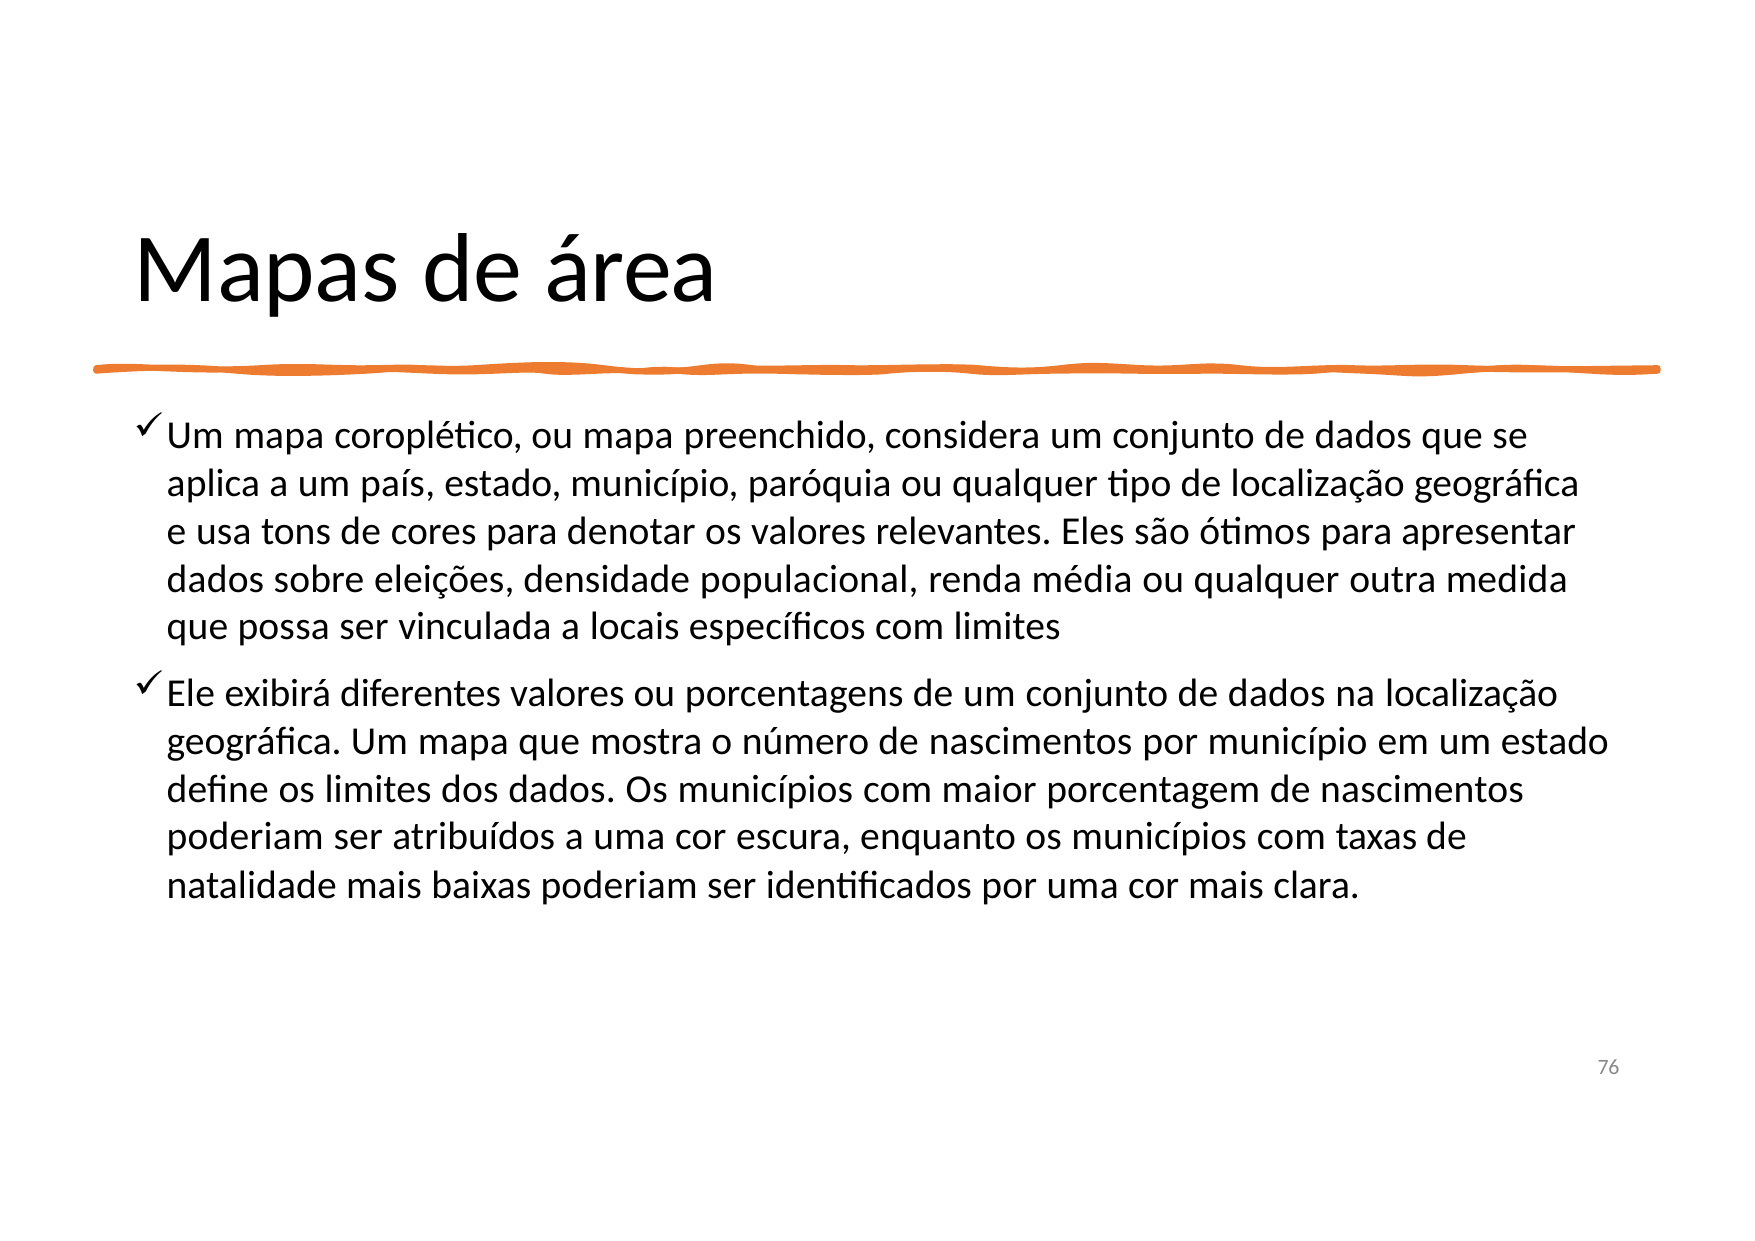

# Mapas de área

Um mapa coroplético, ou mapa preenchido, considera um conjunto de dados que se  aplica a um país, estado, município, paróquia ou qualquer tipo de localização geográfica  e usa tons de cores para denotar os valores relevantes. Eles são ótimos para apresentar  dados sobre eleições, densidade populacional, renda média ou qualquer outra medida  que possa ser vinculada a locais específicos com limites
Ele exibirá diferentes valores ou porcentagens de um conjunto de dados na localização  geográfica. Um mapa que mostra o número de nascimentos por município em um estado  define os limites dos dados. Os municípios com maior porcentagem de nascimentos  poderiam ser atribuídos a uma cor escura, enquanto os municípios com taxas de  natalidade mais baixas poderiam ser identificados por uma cor mais clara.
76